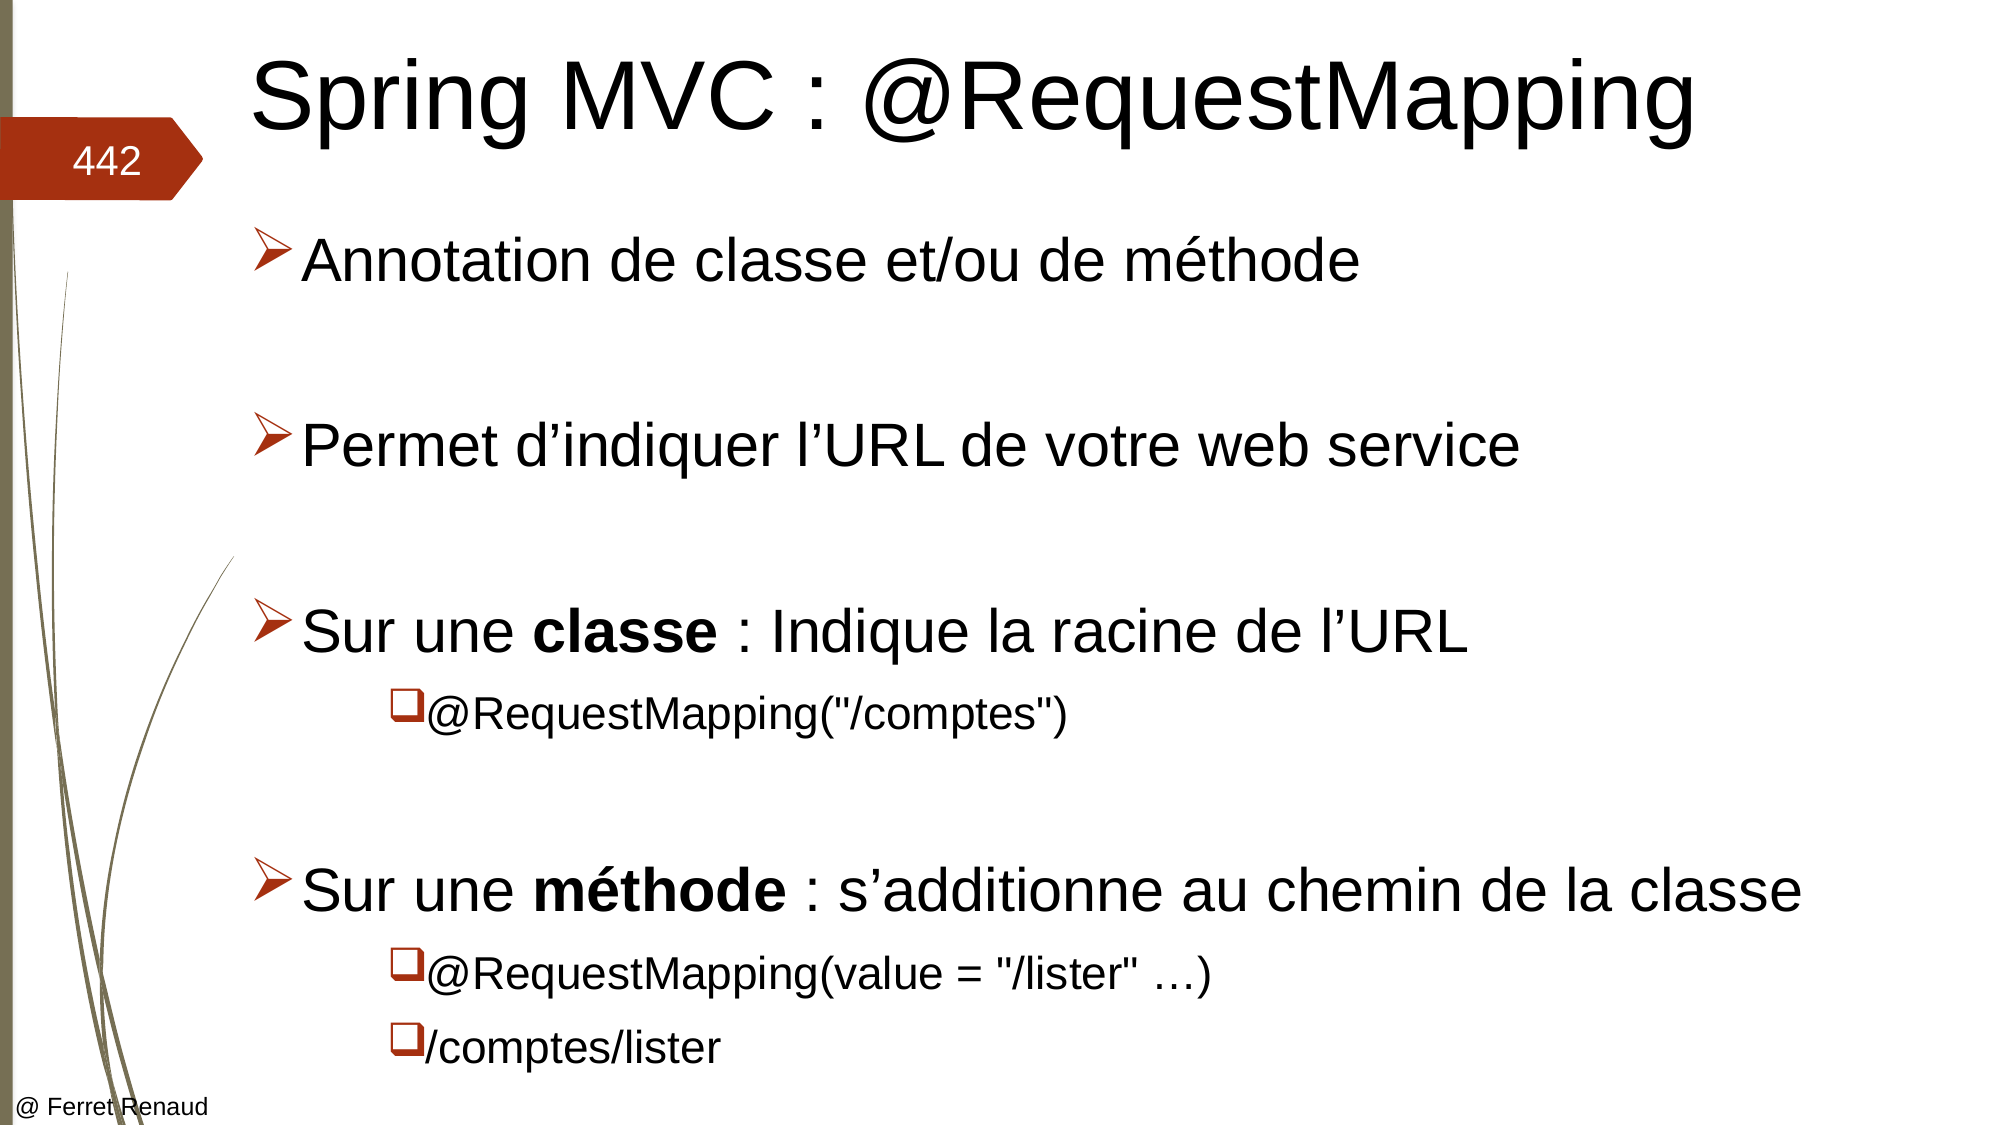

# Spring MVC : @RequestMapping
442
Annotation de classe et/ou de méthode

Permet d’indiquer l’URL de votre web service

Sur une classe : Indique la racine de l’URL
@RequestMapping("/comptes")

Sur une méthode : s’additionne au chemin de la classe
@RequestMapping(value = "/lister" …)
/comptes/lister
@ Ferret Renaud